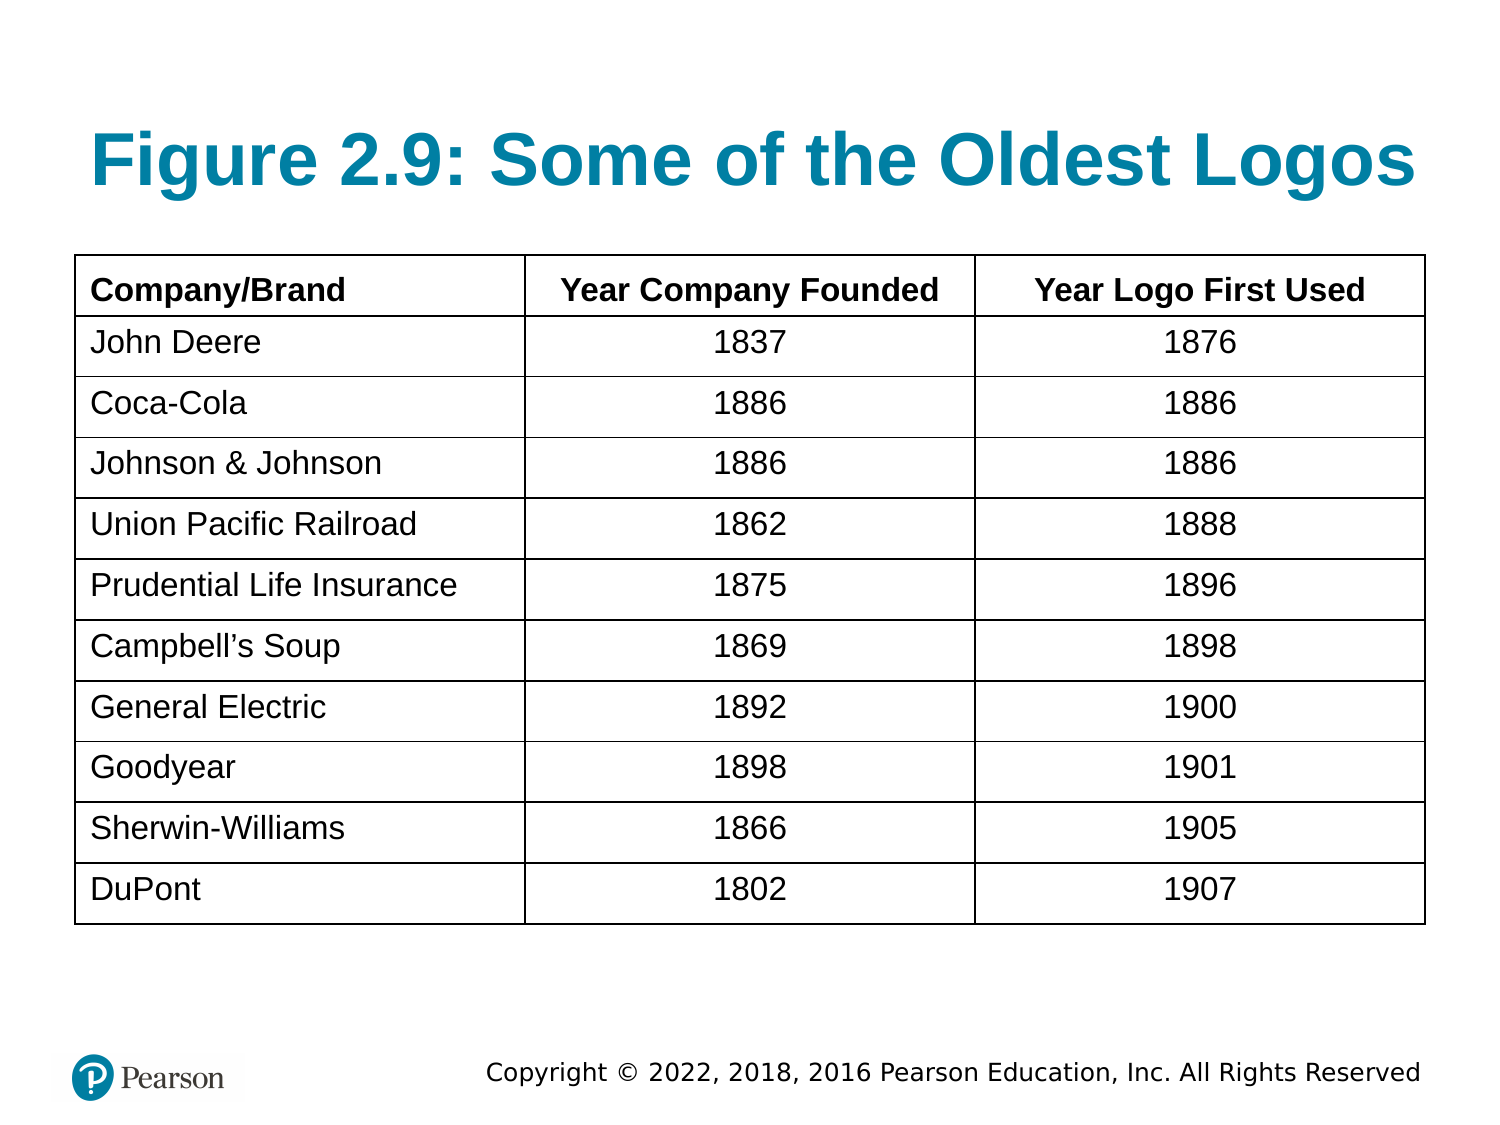

# Figure 2.9: Some of the Oldest Logos
| Company/Brand | Year Company Founded | Year Logo First Used |
| --- | --- | --- |
| John Deere | 1837 | 1876 |
| Coca-Cola | 1886 | 1886 |
| Johnson & Johnson | 1886 | 1886 |
| Union Pacific Railroad | 1862 | 1888 |
| Prudential Life Insurance | 1875 | 1896 |
| Campbell’s Soup | 1869 | 1898 |
| General Electric | 1892 | 1900 |
| Goodyear | 1898 | 1901 |
| Sherwin-Williams | 1866 | 1905 |
| DuPont | 1802 | 1907 |